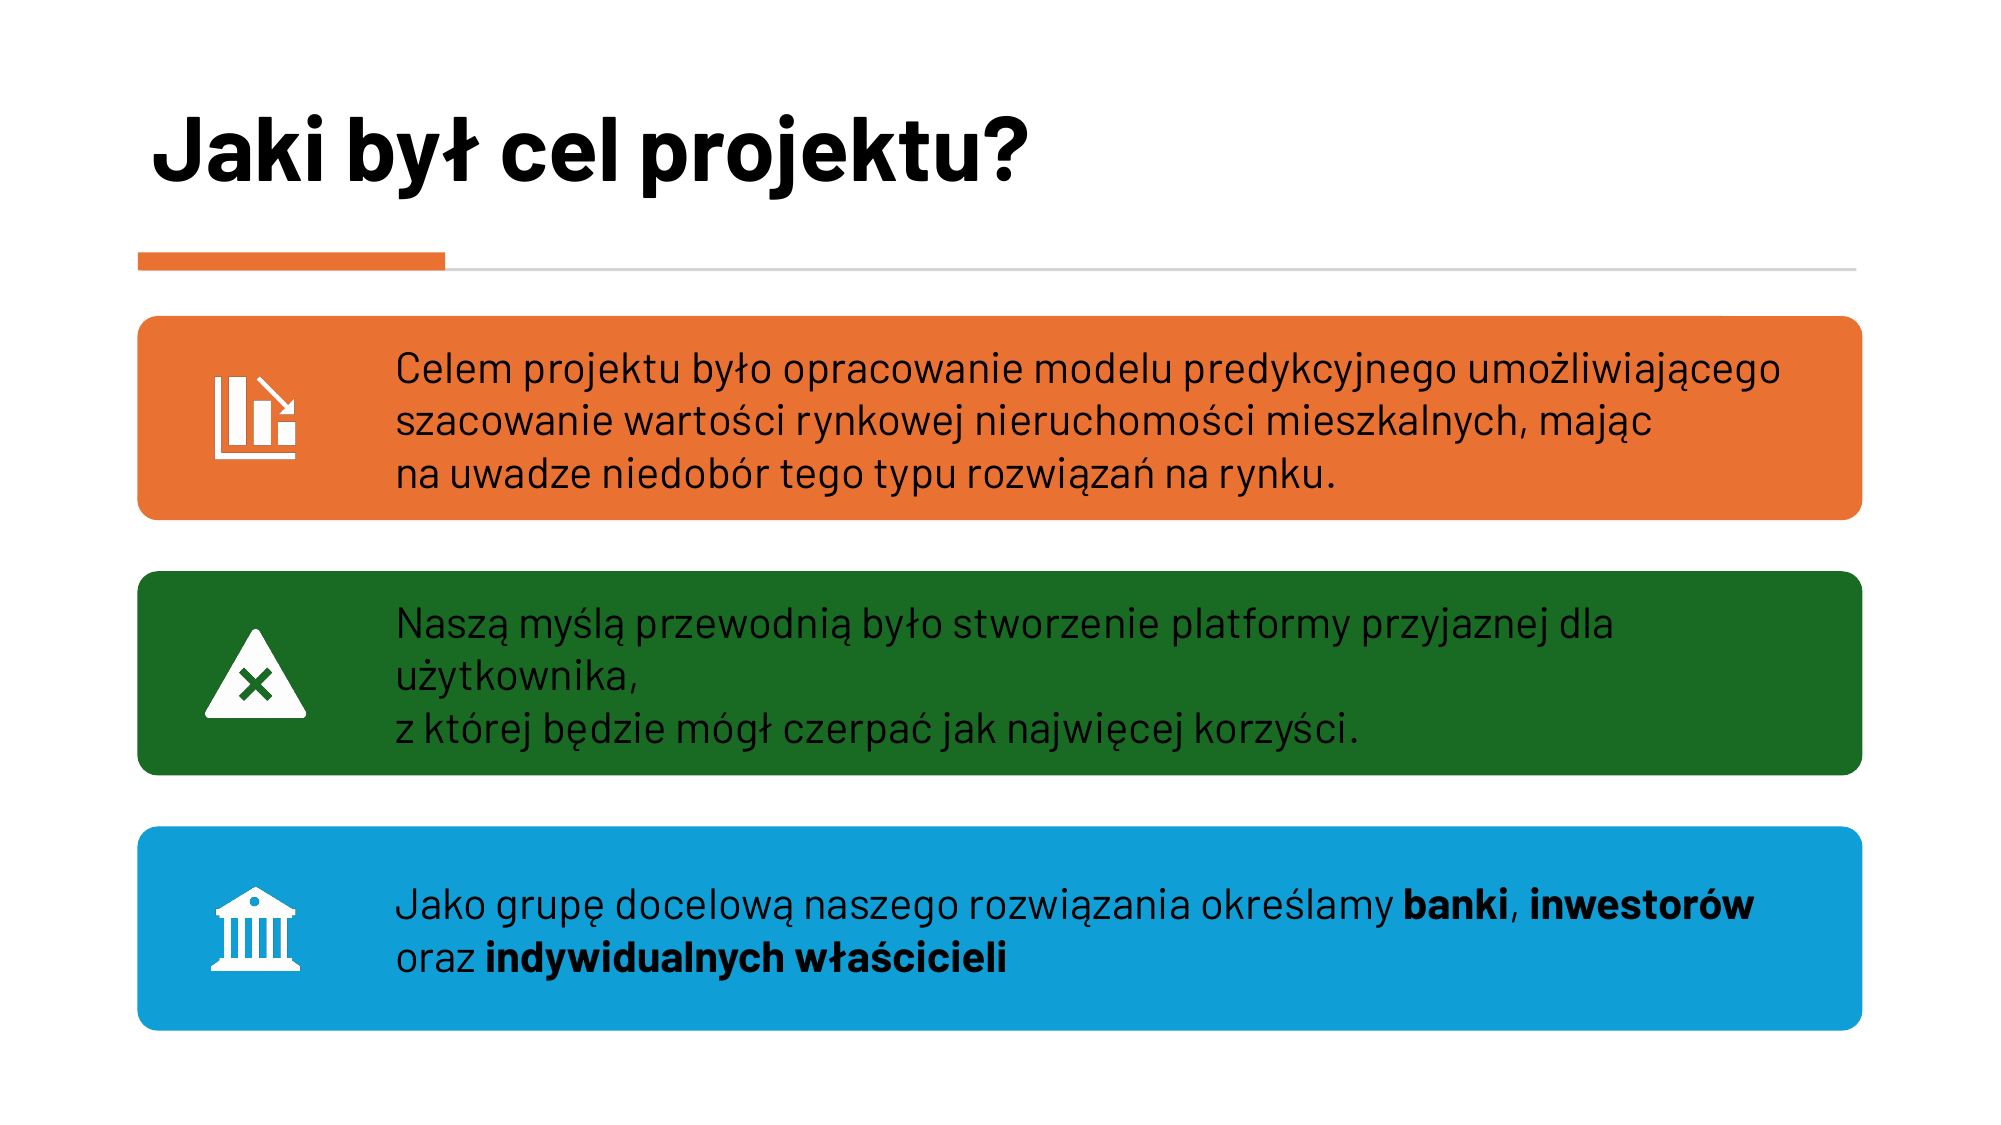

# Jaki był cel projektu?

Celem projektu było opracowanie modelu predykcyjnego umożliwiającego szacowanie wartości rynkowej nieruchomości mieszkalnych, mając na uwadze niedobór tego typu rozwiązań na rynku.
Naszą myślą przewodnią było stworzenie platformy przyjaznej dla użytkownika,
z której będzie mógł czerpać jak najwięcej korzyści.
Jako grupę docelową naszego rozwiązania określamy banki, inwestorów oraz indywidualnych właścicieli